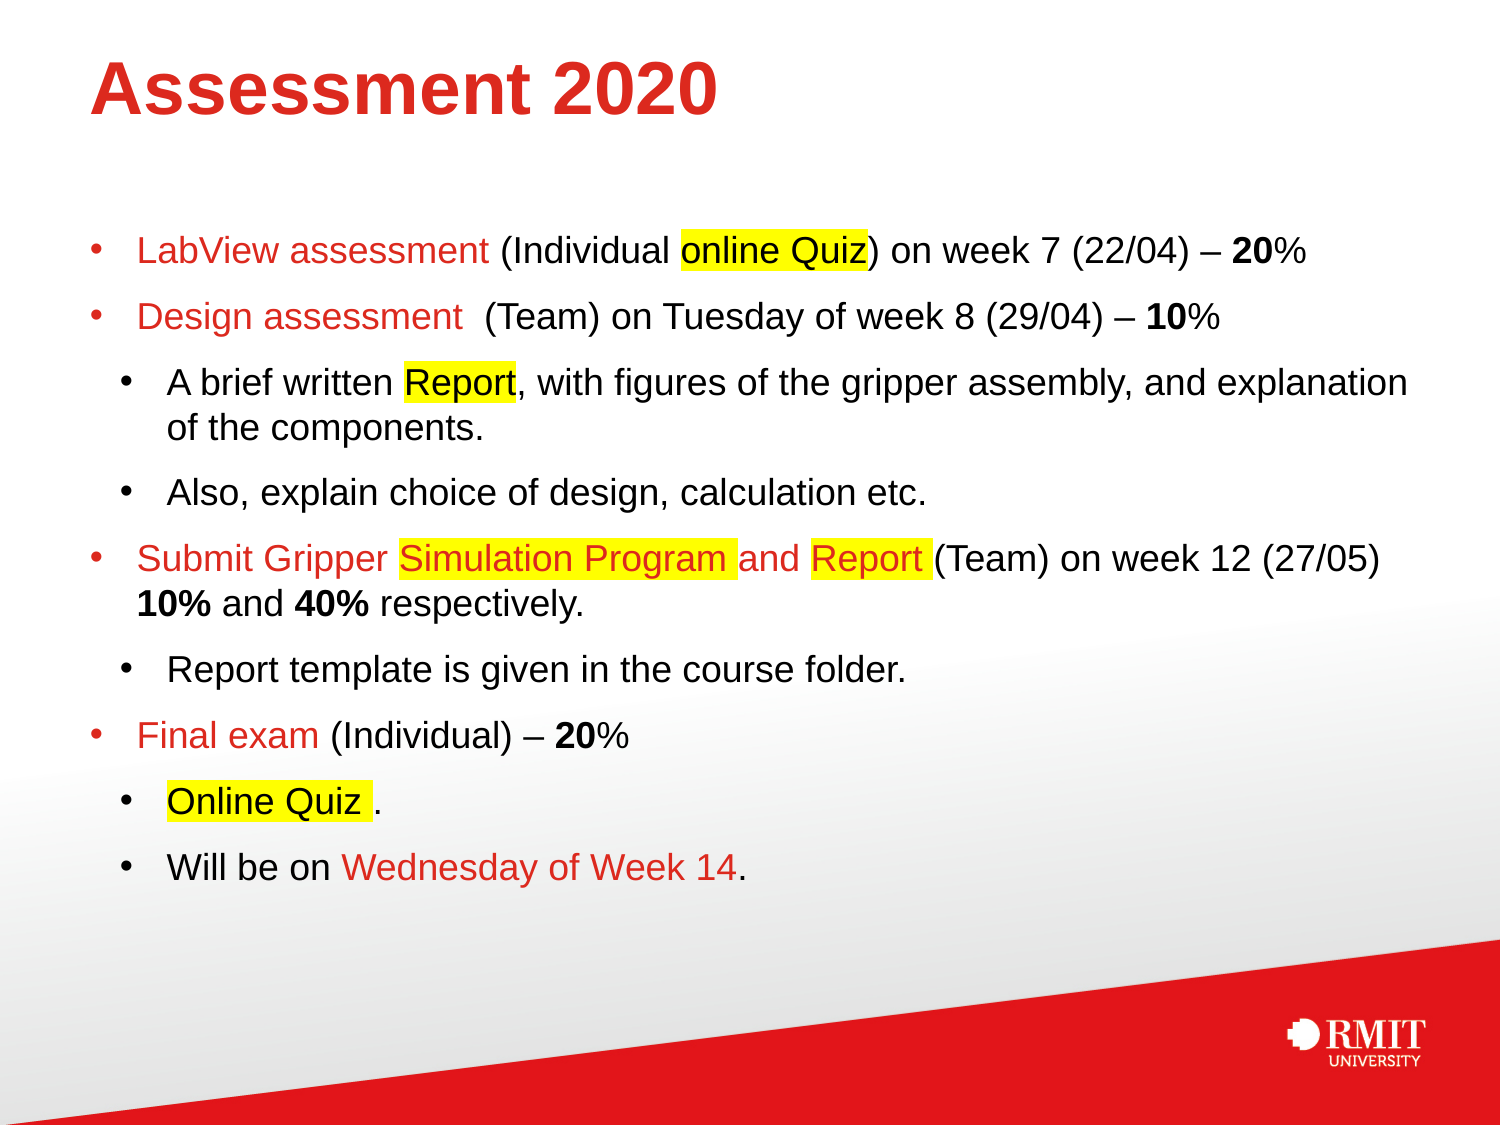

# Assessment 2020
LabView assessment (Individual online Quiz) on week 7 (22/04) – 20%
Design assessment  (Team) on Tuesday of week 8 (29/04) – 10%
A brief written Report, with figures of the gripper assembly, and explanation of the components.
Also, explain choice of design, calculation etc.
Submit Gripper Simulation Program and Report (Team) on week 12 (27/05) 10% and 40% respectively.
Report template is given in the course folder.
Final exam (Individual) – 20%
Online Quiz .
Will be on Wednesday of Week 14.